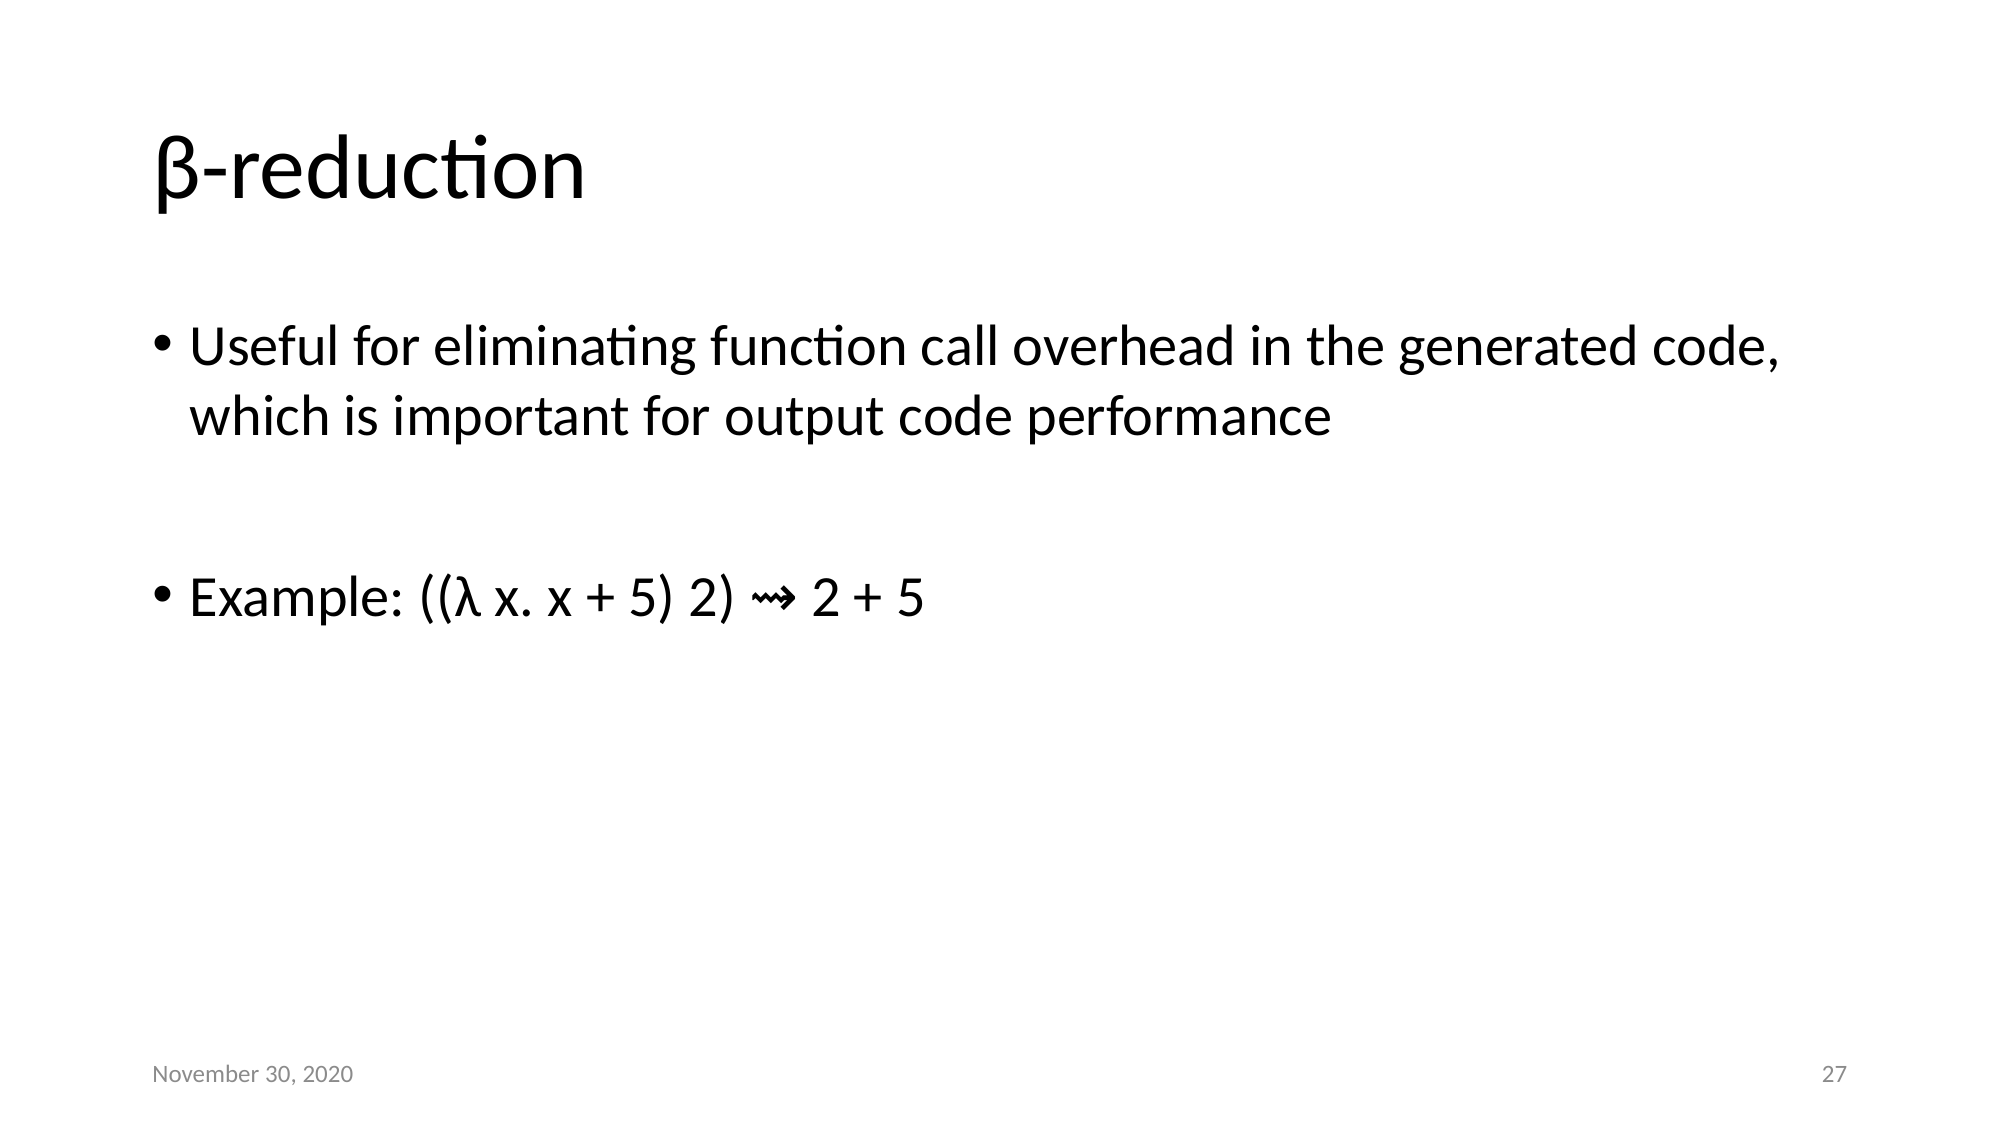

# β-reduction
Useful for eliminating function call overhead in the generated code, which is important for output code performance

Example: ((λ x. x + 5) 2) ⇝ 2 + 5

November 30, 2020
27